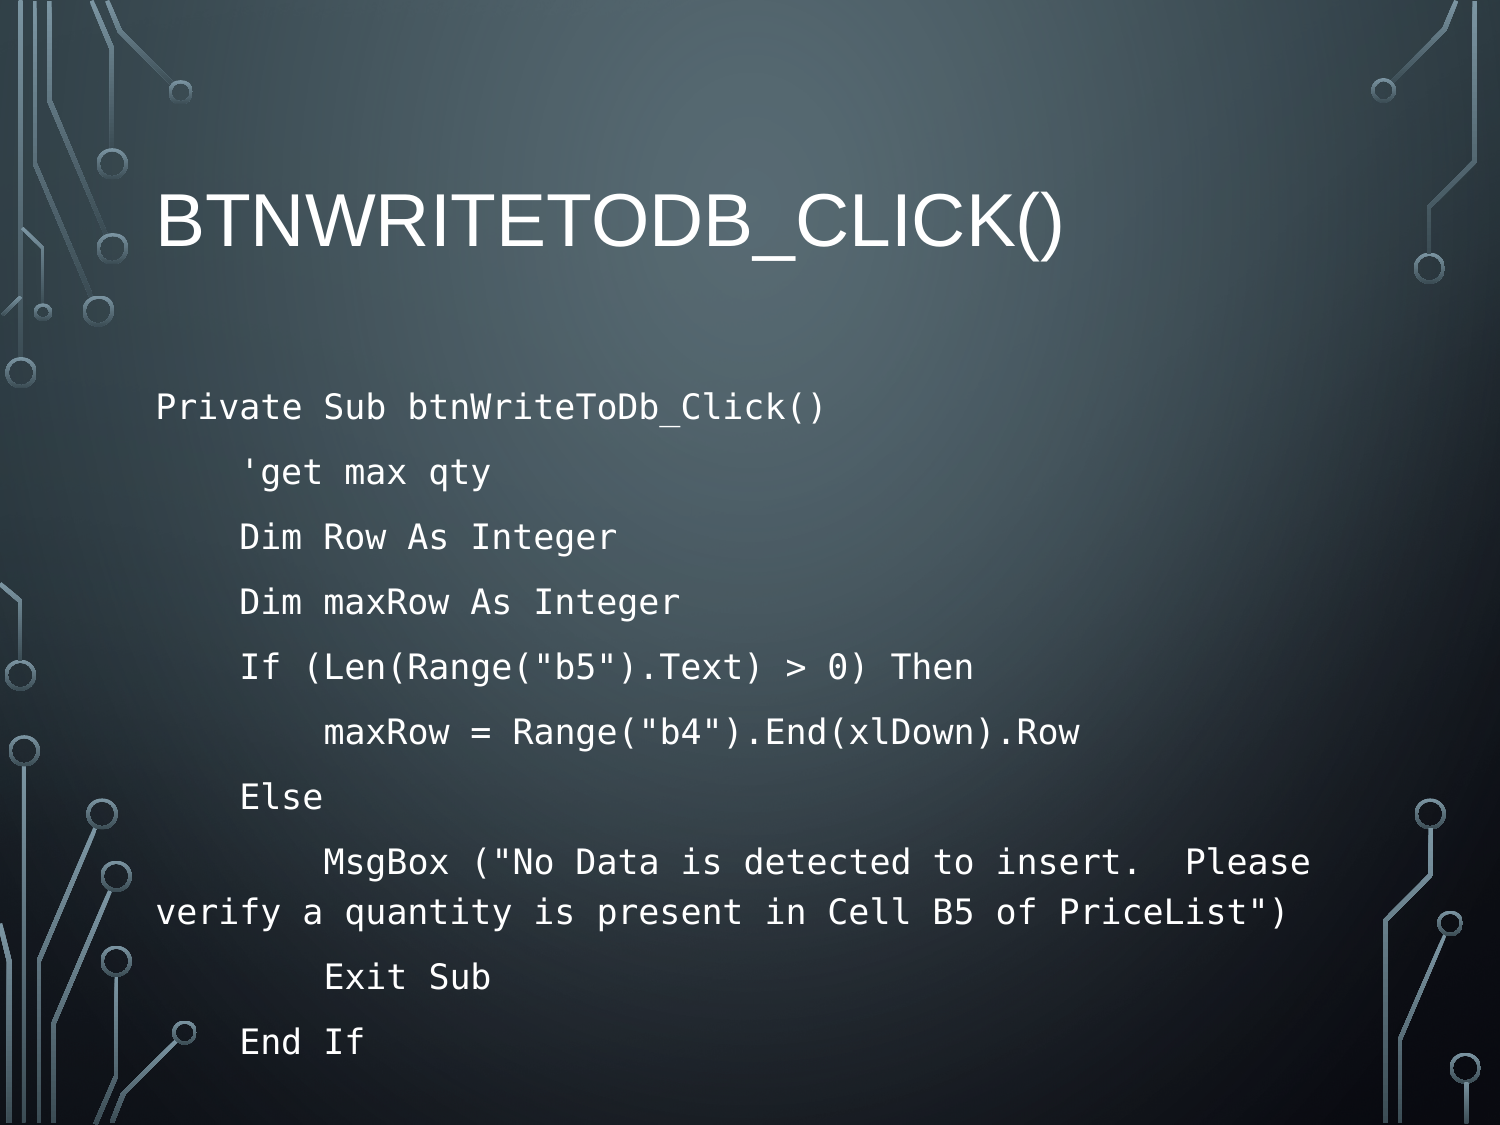

# Btnwritetodb_click()
Private Sub btnWriteToDb_Click()
    'get max qty
    Dim Row As Integer
    Dim maxRow As Integer
    If (Len(Range("b5").Text) > 0) Then
        maxRow = Range("b4").End(xlDown).Row
    Else
        MsgBox ("No Data is detected to insert.  Please verify a quantity is present in Cell B5 of PriceList")
        Exit Sub
    End If